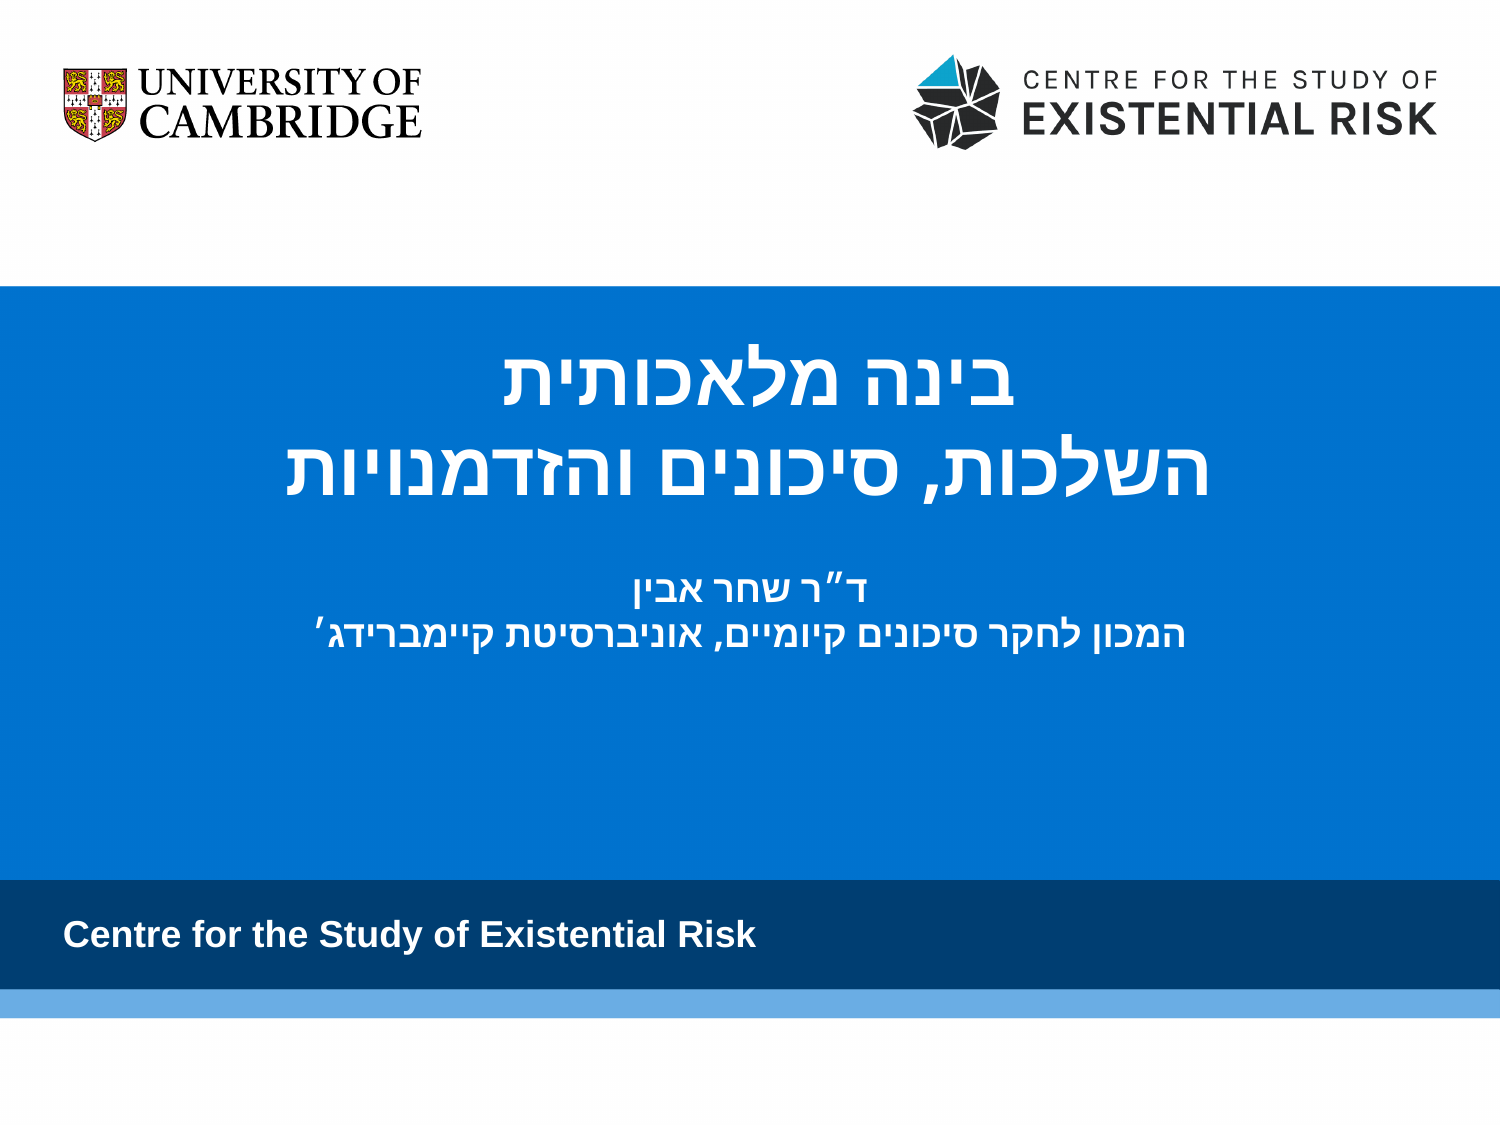

# בינה מלאכותית השלכות, סיכונים והזדמנויות
ד״ר שחר אבין
המכון לחקר סיכונים קיומיים, אוניברסיטת קיימברידג׳
Centre for the Study of Existential Risk